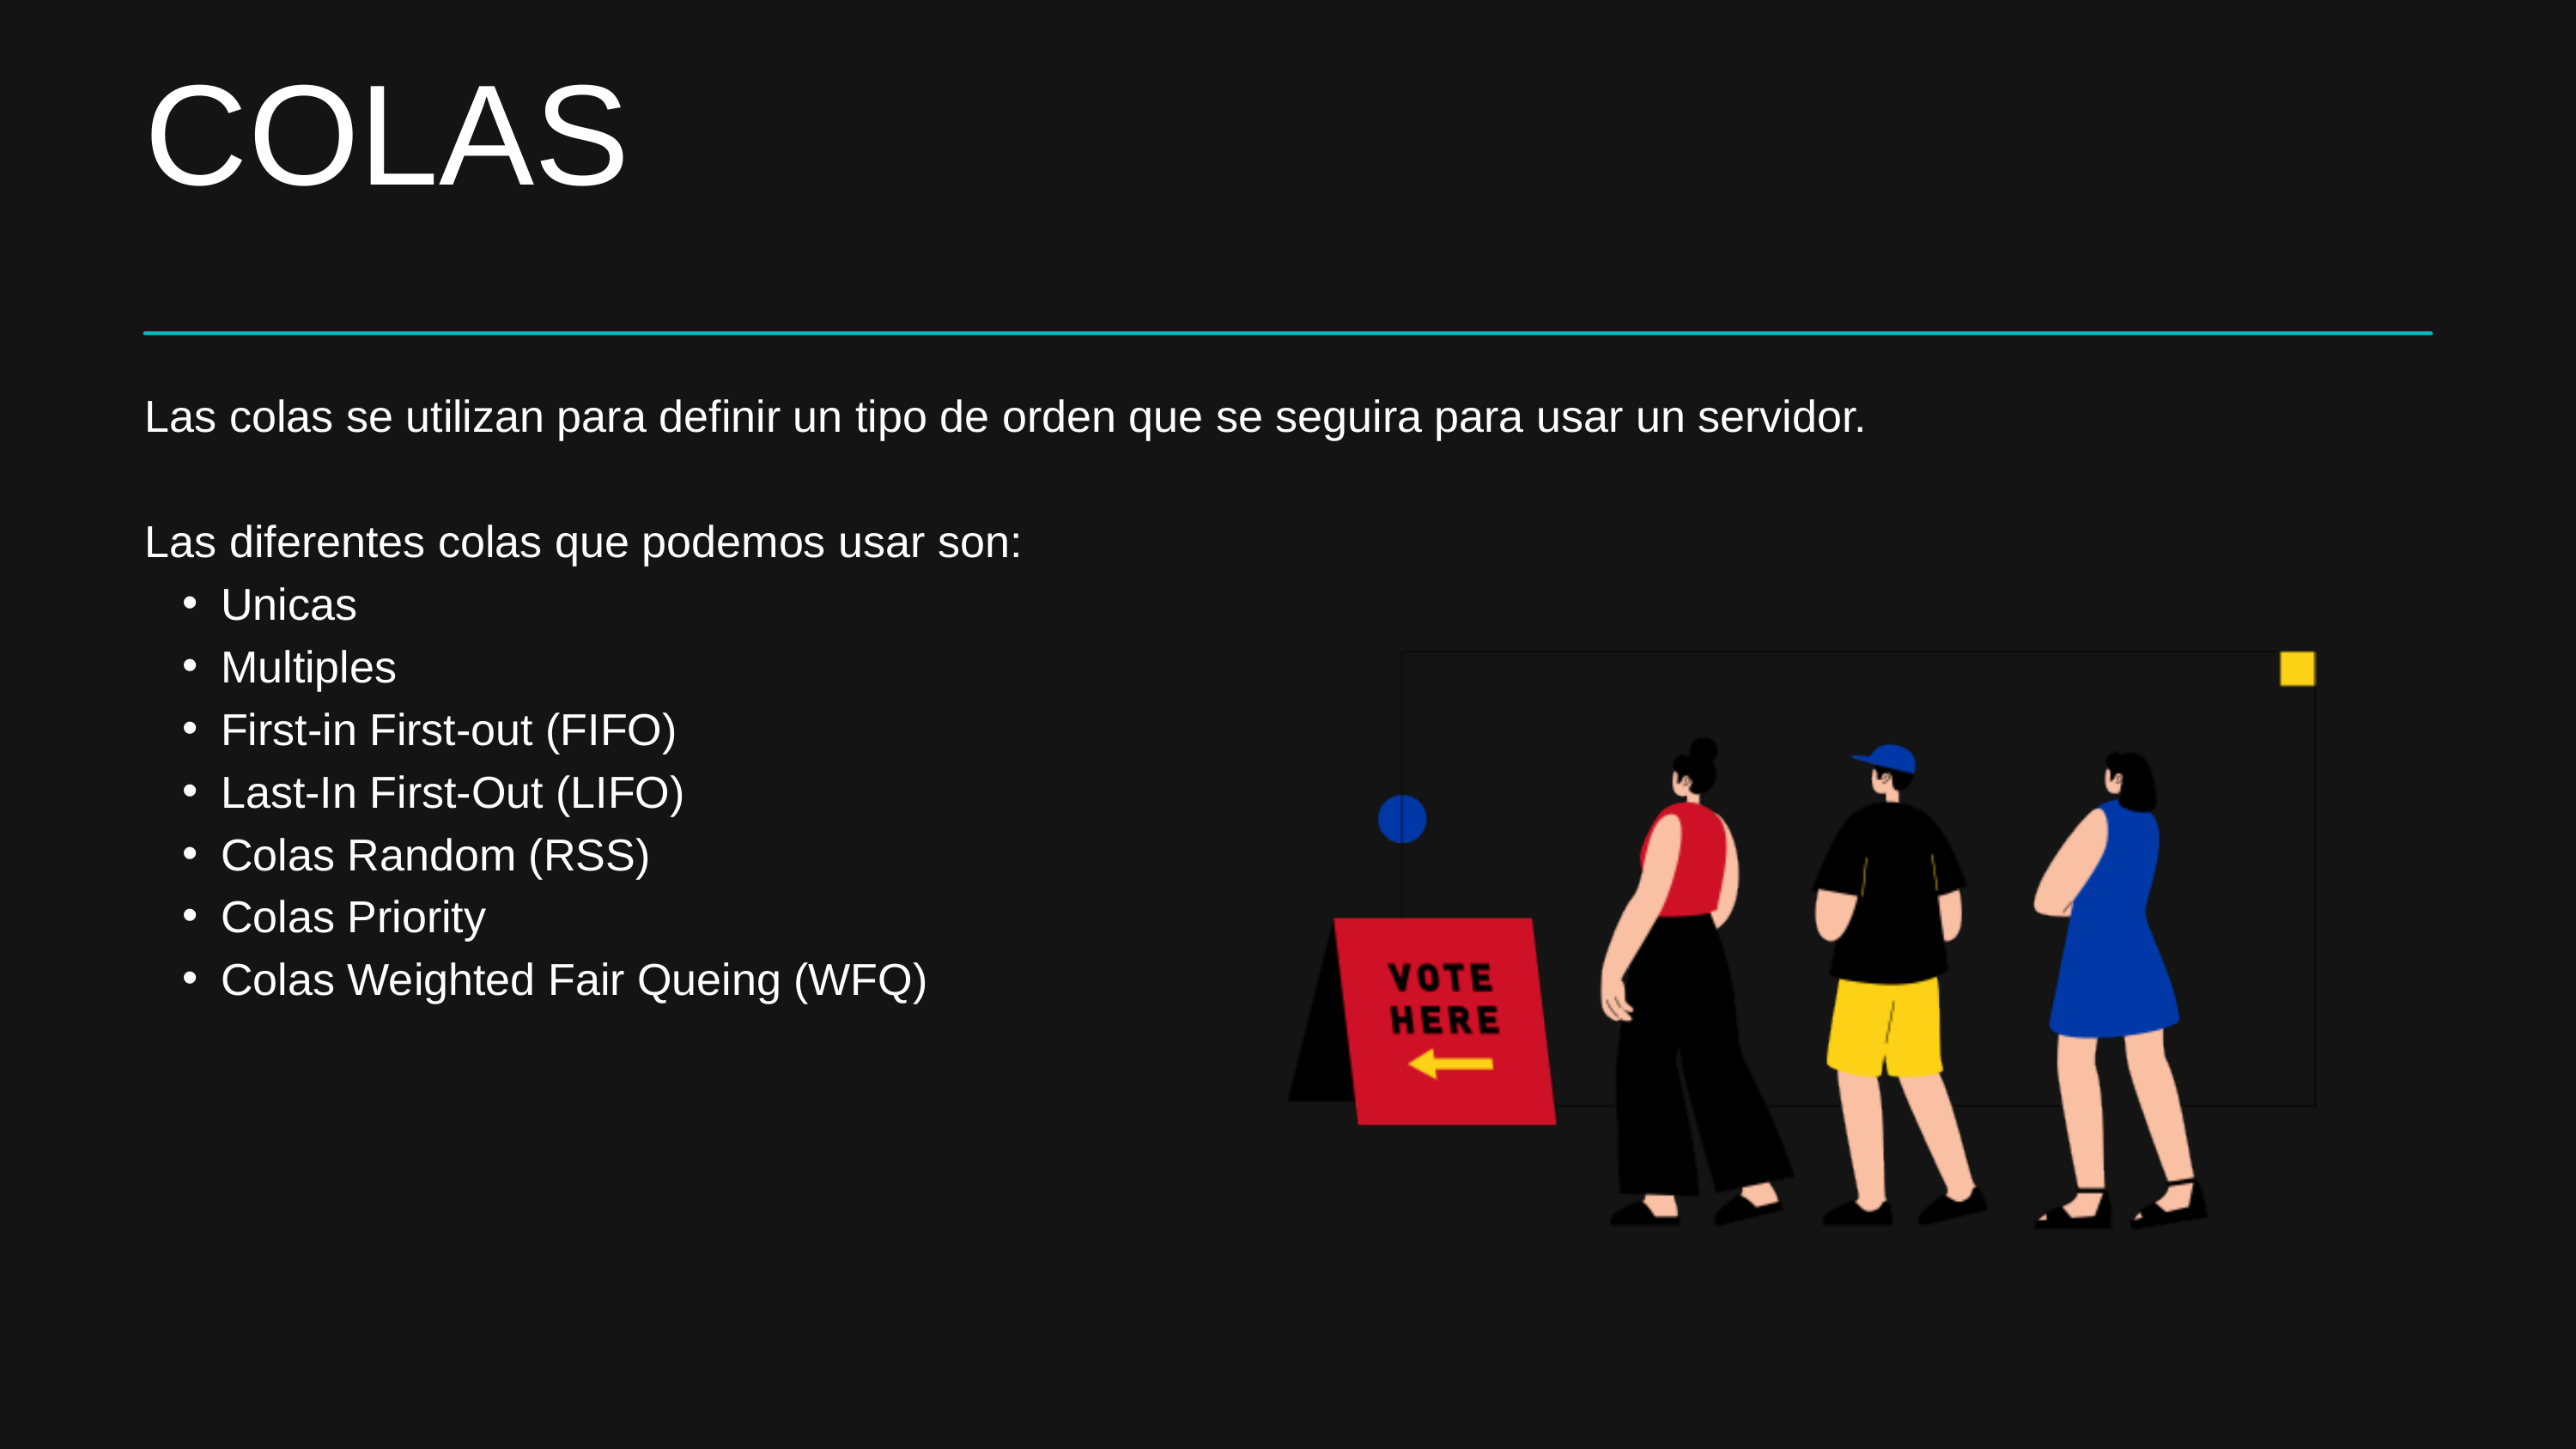

COLAS

Las colas se utilizan para definir un tipo de orden que se seguira para usar un servidor.

Las diferentes colas que podemos usar son:
Unicas
Multiples
First-in First-out (FIFO)
Last-In First-Out (LIFO)
Colas Random (RSS)
Colas Priority
Colas Weighted Fair Queing (WFQ)